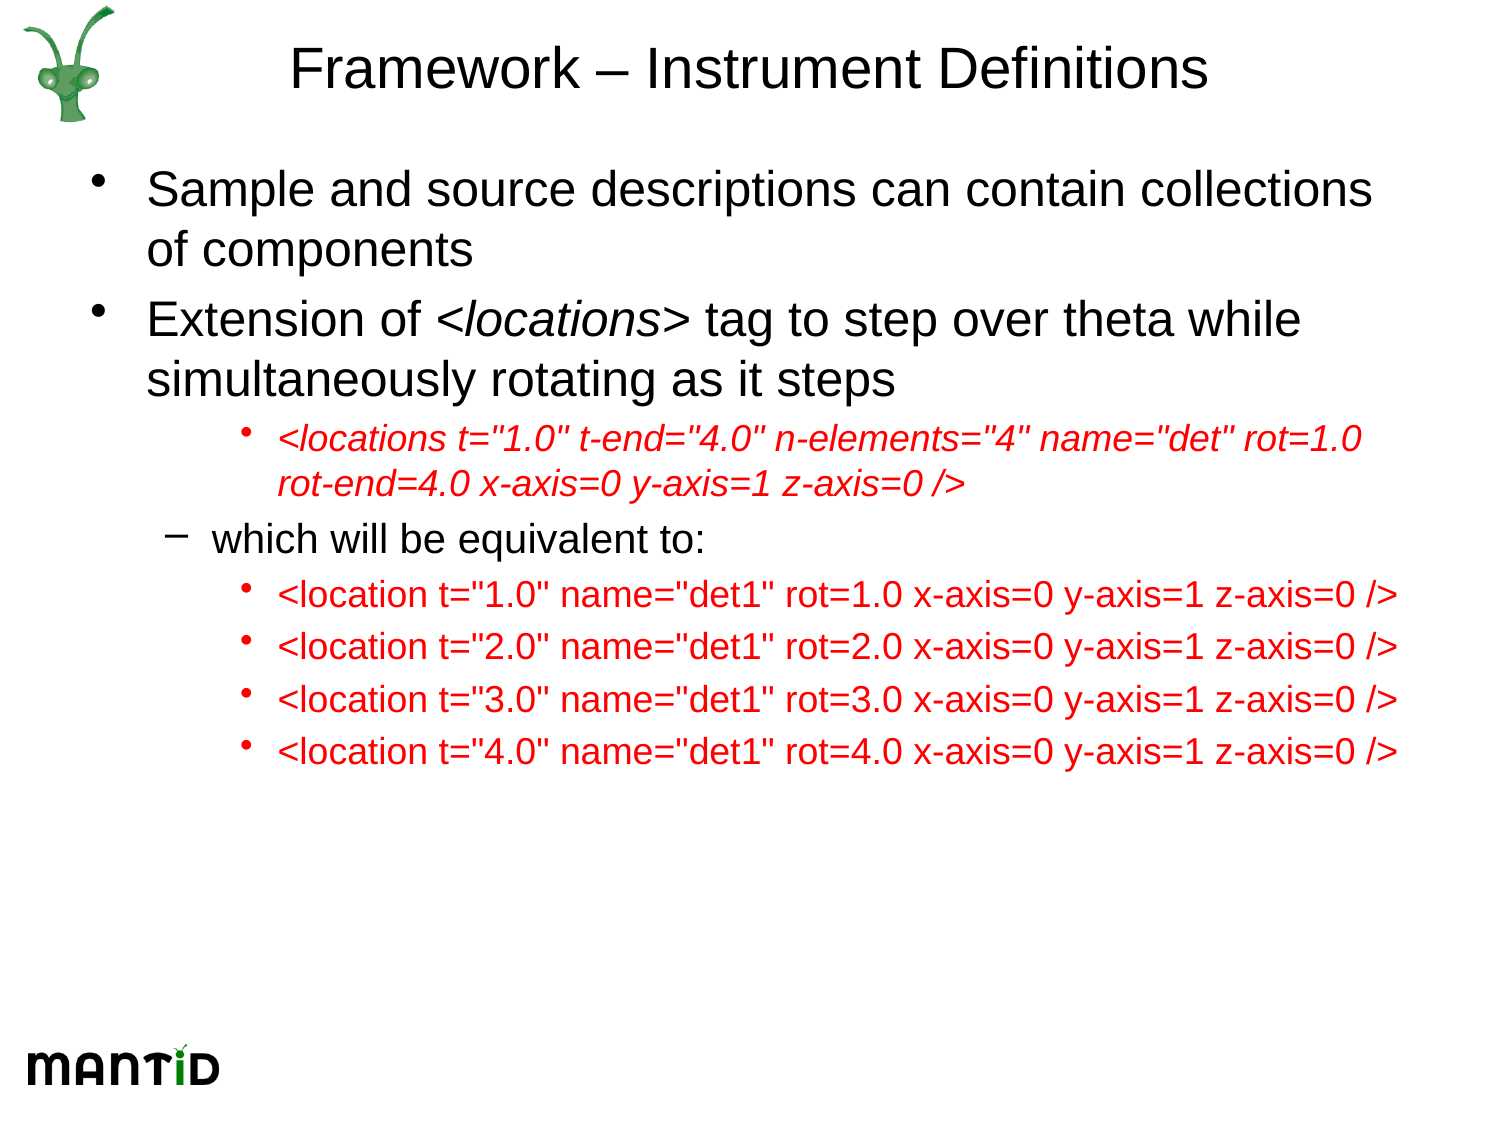

# Framework – Instrument Definitions
Sample and source descriptions can contain collections of components
Extension of <locations> tag to step over theta while simultaneously rotating as it steps
<locations t="1.0" t-end="4.0" n-elements="4" name="det" rot=1.0 rot-end=4.0 x-axis=0 y-axis=1 z-axis=0 />
which will be equivalent to:
<location t="1.0" name="det1" rot=1.0 x-axis=0 y-axis=1 z-axis=0 />
<location t="2.0" name="det1" rot=2.0 x-axis=0 y-axis=1 z-axis=0 />
<location t="3.0" name="det1" rot=3.0 x-axis=0 y-axis=1 z-axis=0 />
<location t="4.0" name="det1" rot=4.0 x-axis=0 y-axis=1 z-axis=0 />